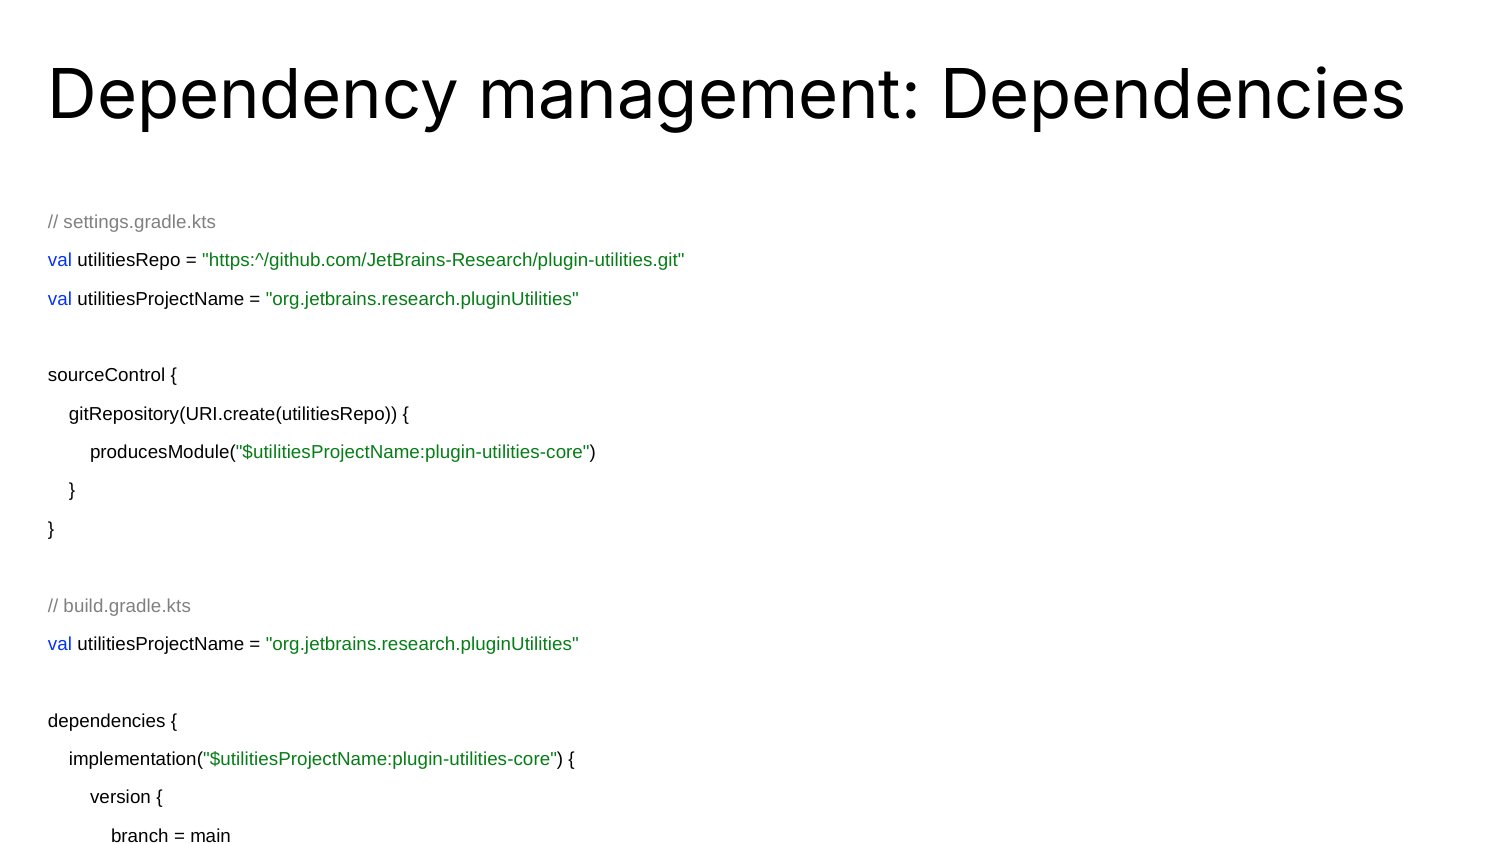

# Dependency management: Dependencies
// settings.gradle.kts
val utilitiesRepo = "https:^/github.com/JetBrains-Research/plugin-utilities.git"
val utilitiesProjectName = "org.jetbrains.research.pluginUtilities"

sourceControl {
    gitRepository(URI.create(utilitiesRepo)) {
        producesModule("$utilitiesProjectName:plugin-utilities-core")
    }
}

// build.gradle.kts
val utilitiesProjectName = "org.jetbrains.research.pluginUtilities"

dependencies {
    implementation("$utilitiesProjectName:plugin-utilities-core") {
        version {
            branch = main
        }
    }
}

Here we have one implementation dependency from the main branch of a GitHub repository.